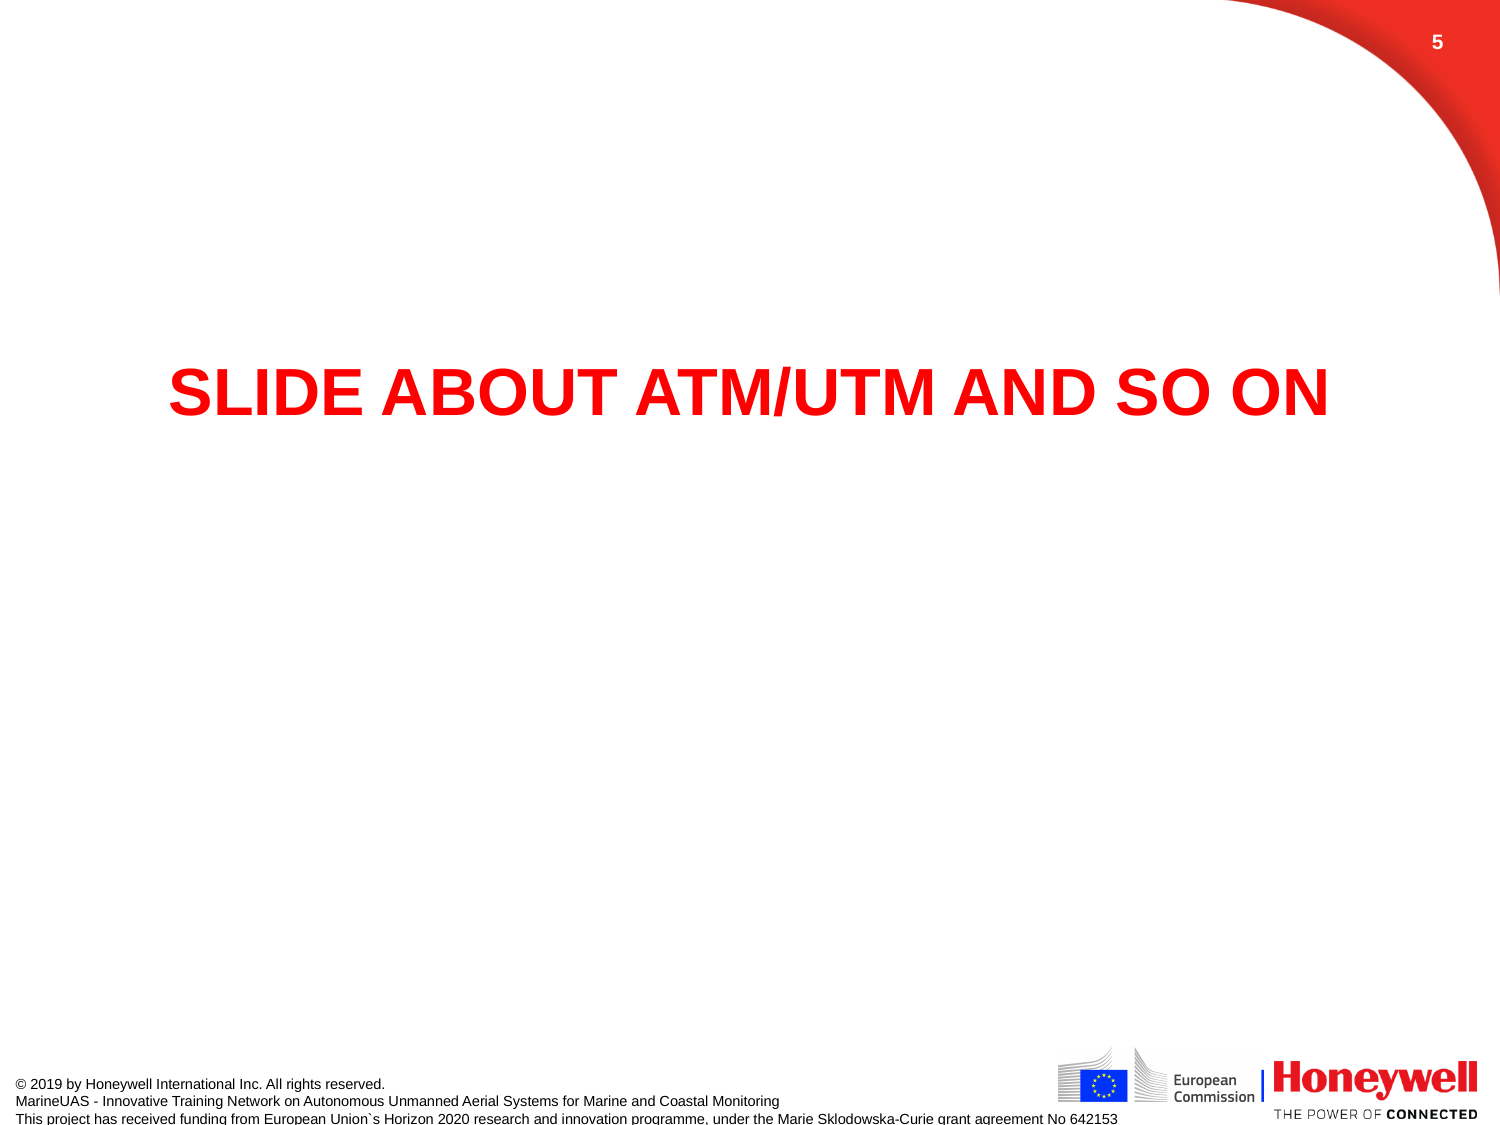

5
# SLIDE ABOUT ATM/UTM AND SO ON